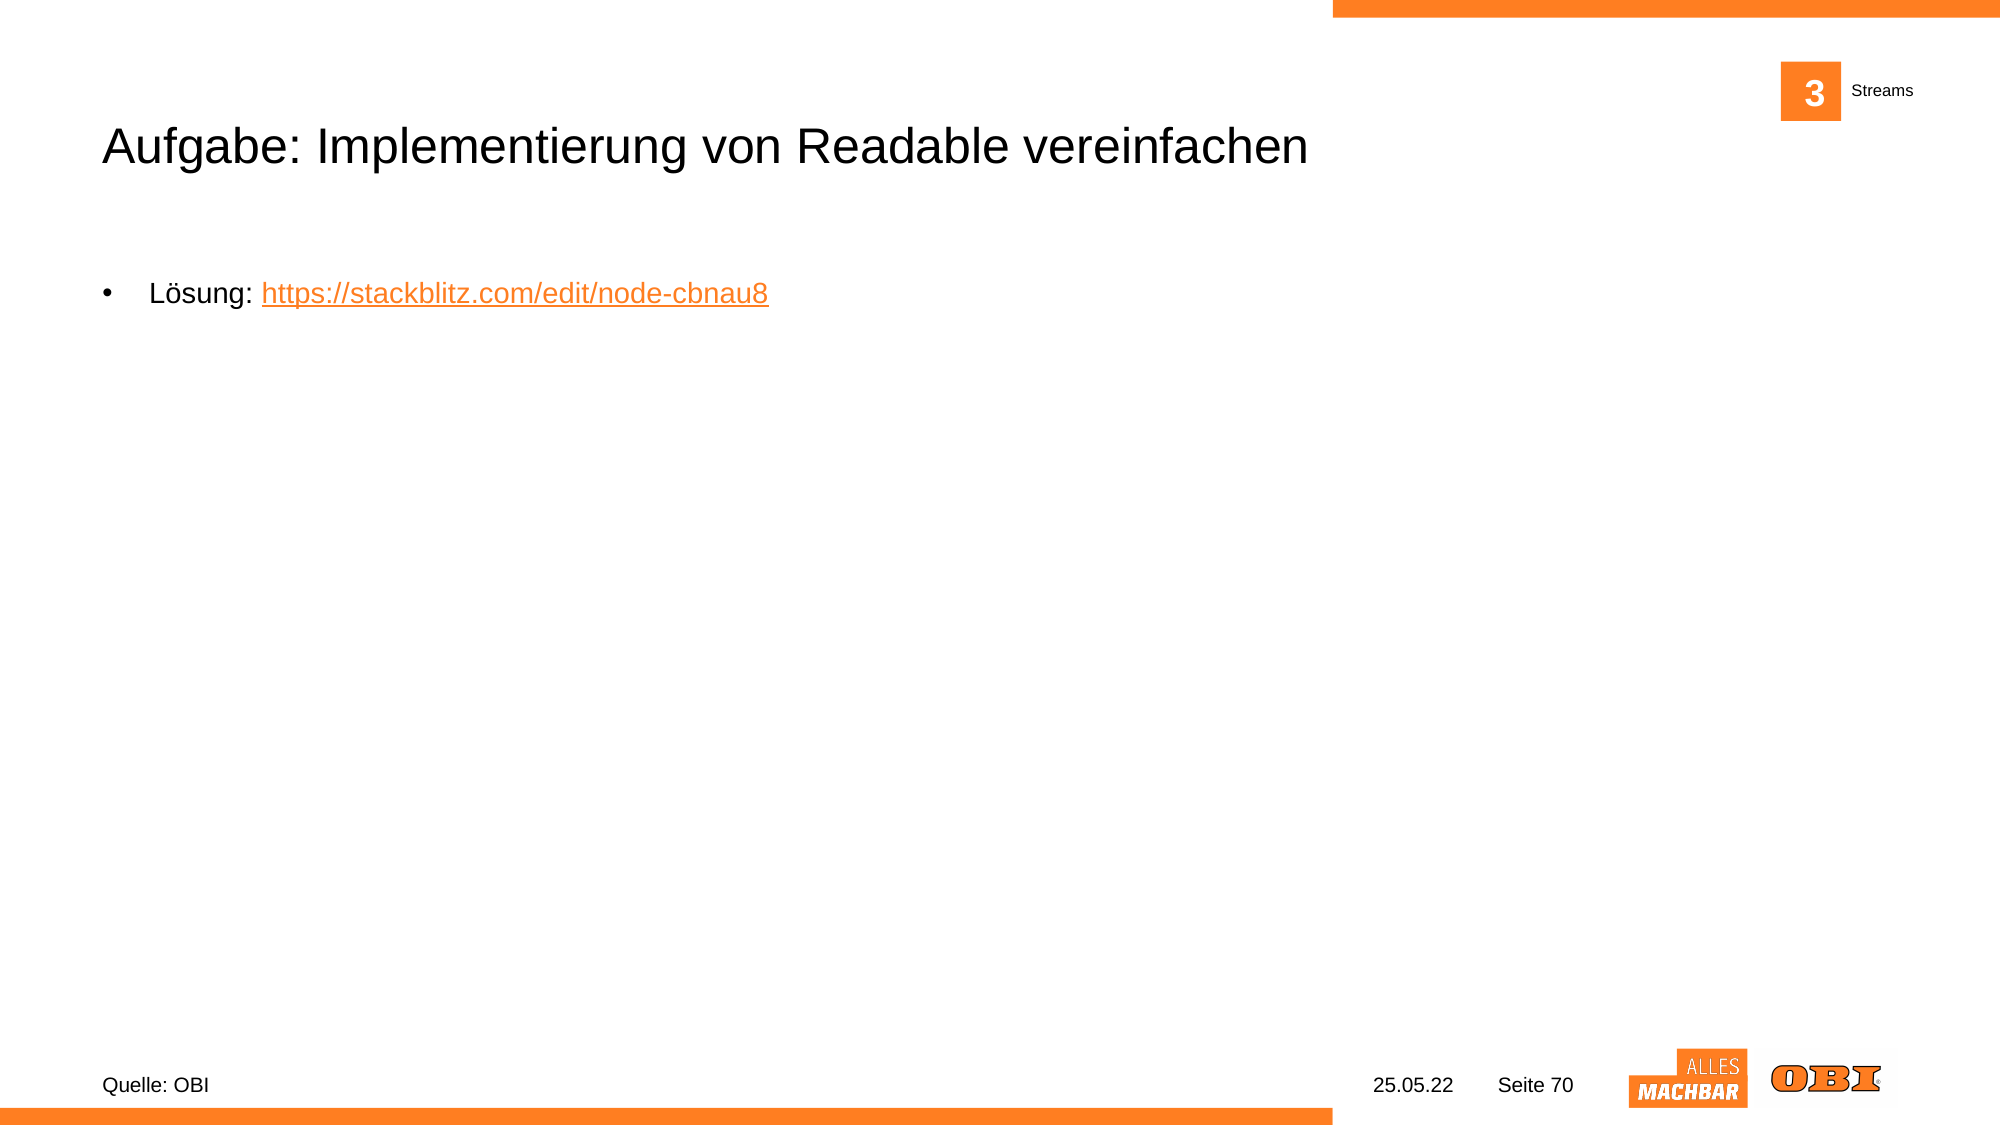

3
Streams
# Aufgabe: Implementierung von Readable vereinfachen

Lösung: https://stackblitz.com/edit/node-cbnau8
Quelle: OBI
25.05.22
Seite 70